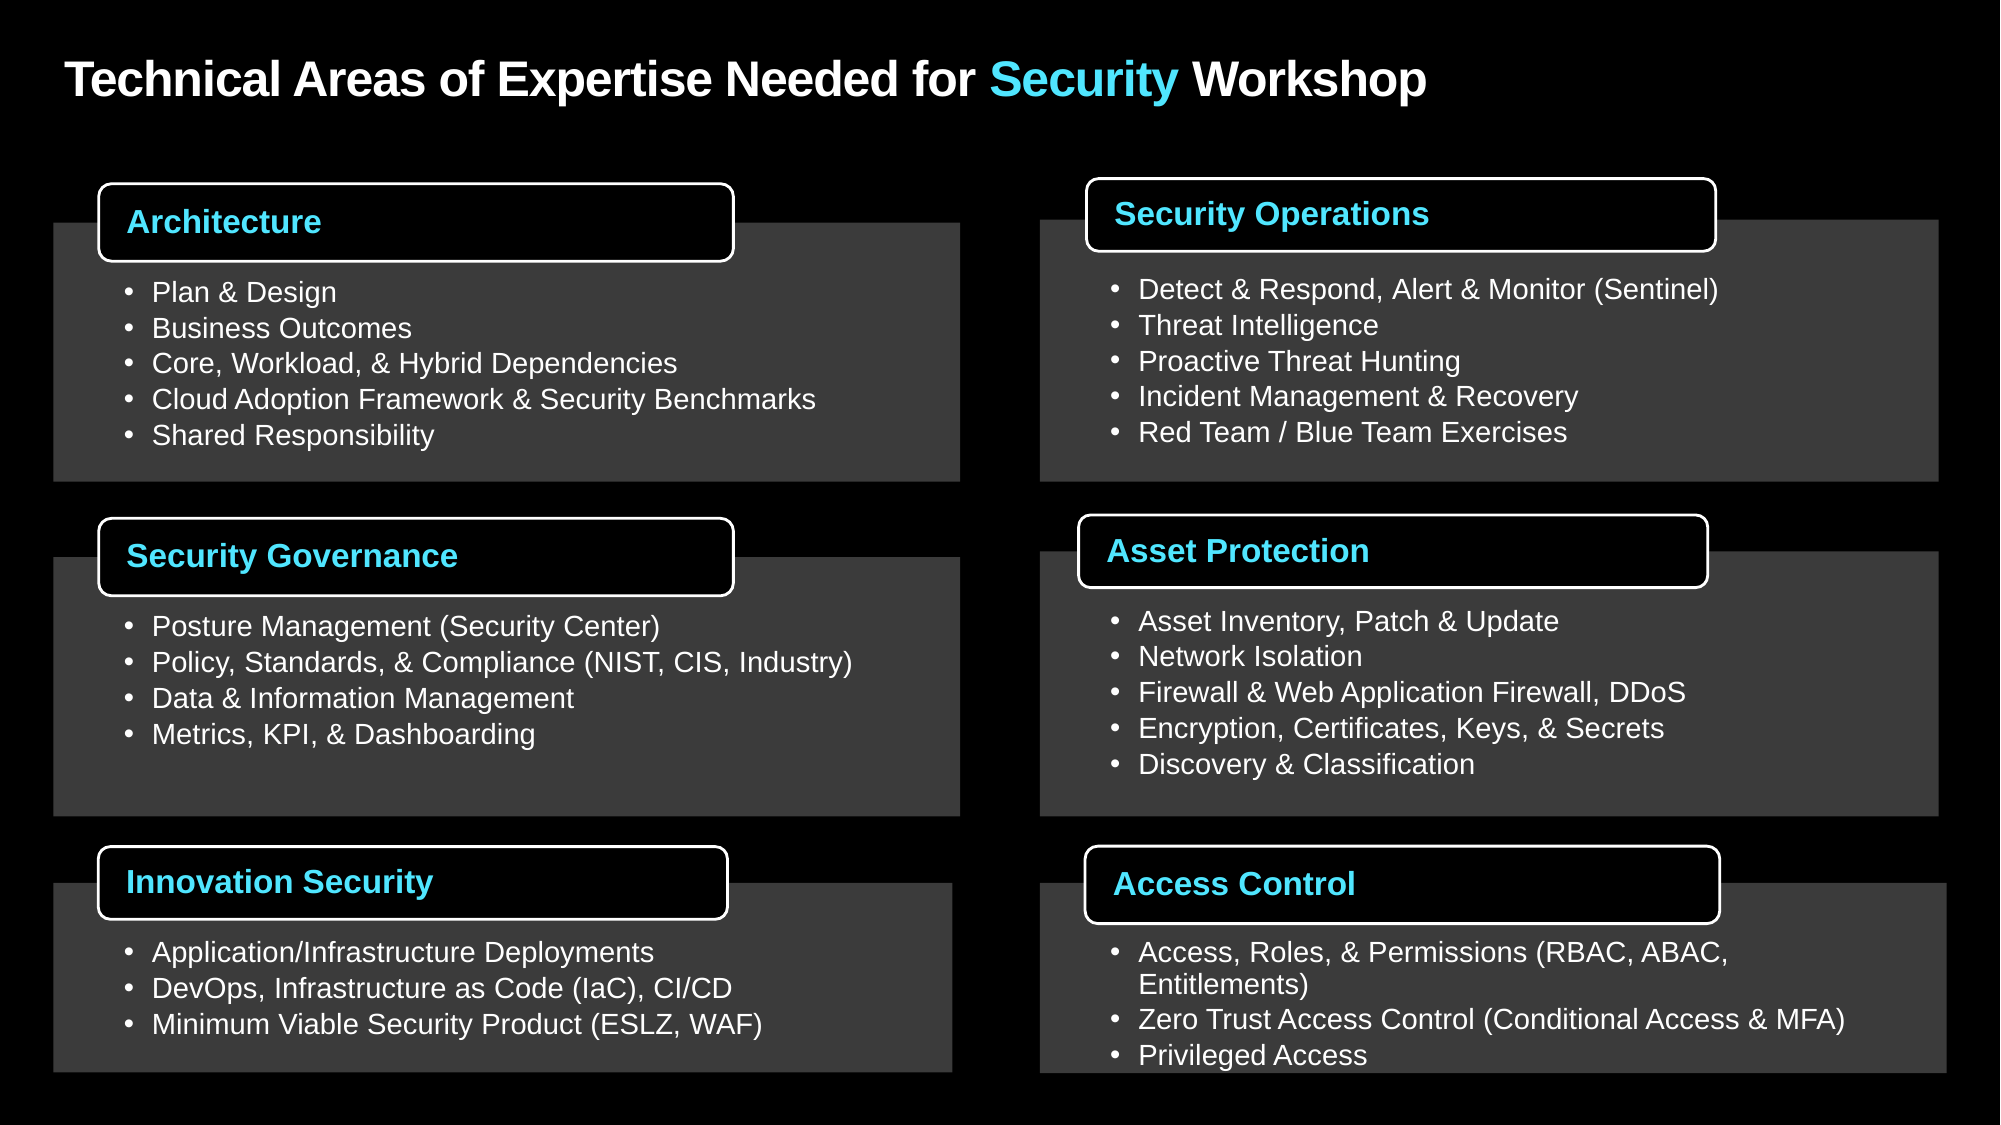

# Technical Areas of Expertise Needed for Security Workshop
Security Operations
Detect & Respond, Alert & Monitor (Sentinel)
Threat Intelligence
Proactive Threat Hunting
Incident Management & Recovery
Red Team / Blue Team Exercises

Architecture
Plan & Design
Business Outcomes
Core, Workload, & Hybrid Dependencies
Cloud Adoption Framework & Security Benchmarks
Shared Responsibility
Asset Protection
Asset Inventory, Patch & Update
Network Isolation
Firewall & Web Application Firewall, DDoS
Encryption, Certificates, Keys, & Secrets
Discovery & Classification
Security Governance
Posture Management (Security Center)
Policy, Standards, & Compliance (NIST, CIS, Industry)
Data & Information Management
Metrics, KPI, & Dashboarding
Access Control
Access, Roles, & Permissions (RBAC, ABAC, Entitlements)
Zero Trust Access Control (Conditional Access & MFA)
Privileged Access
Innovation Security
Application/Infrastructure Deployments
DevOps, Infrastructure as Code (IaC), CI/CD
Minimum Viable Security Product (ESLZ, WAF)